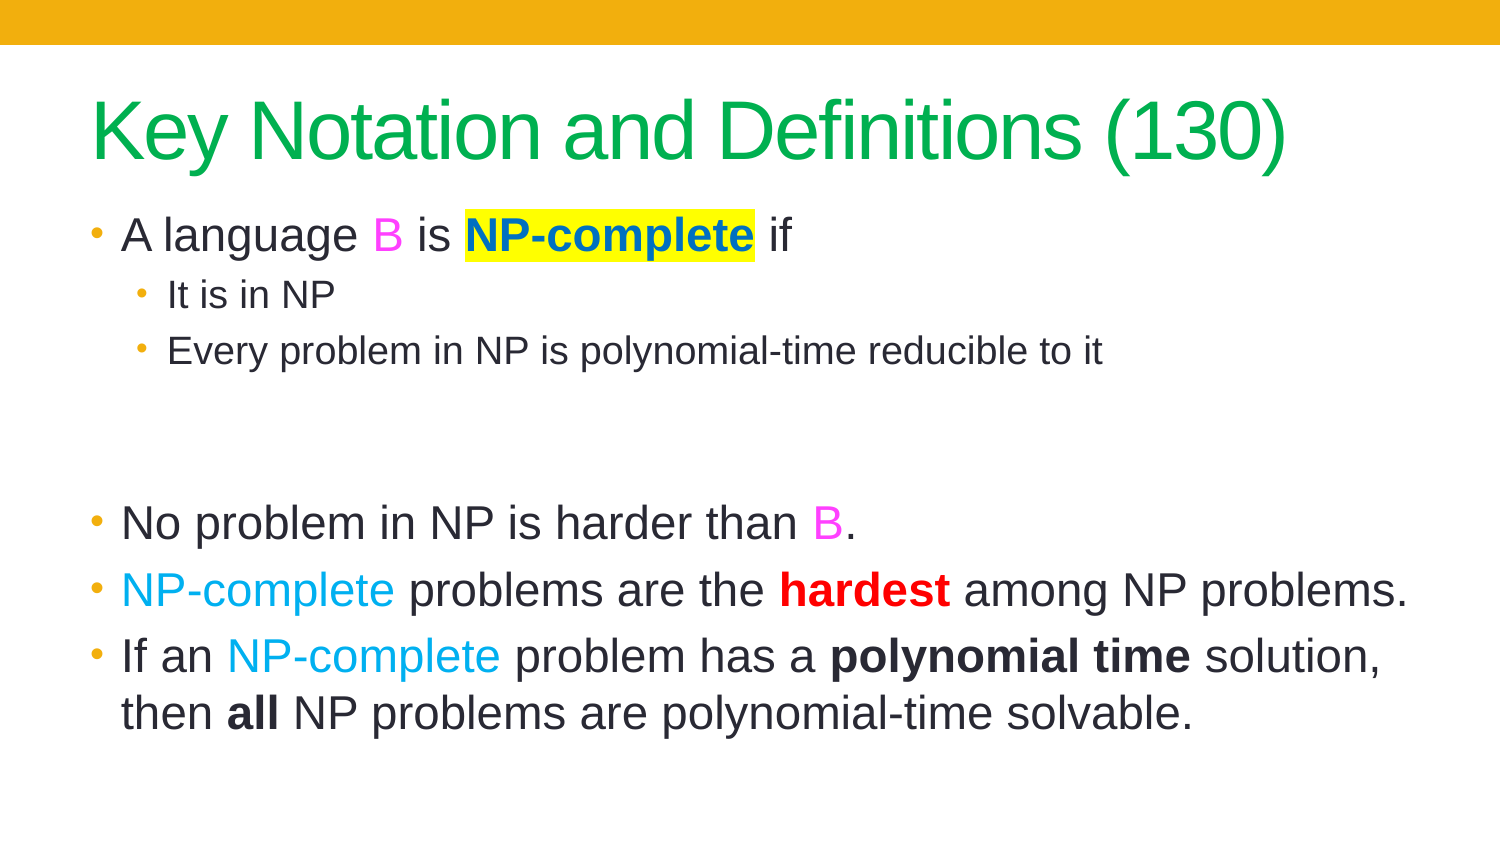

# Key Notation and Definitions (130)
A language B is NP-complete if
It is in NP
Every problem in NP is polynomial-time reducible to it

No problem in NP is harder than B.
NP-complete problems are the hardest among NP problems.
If an NP-complete problem has a polynomial time solution, then all NP problems are polynomial-time solvable.